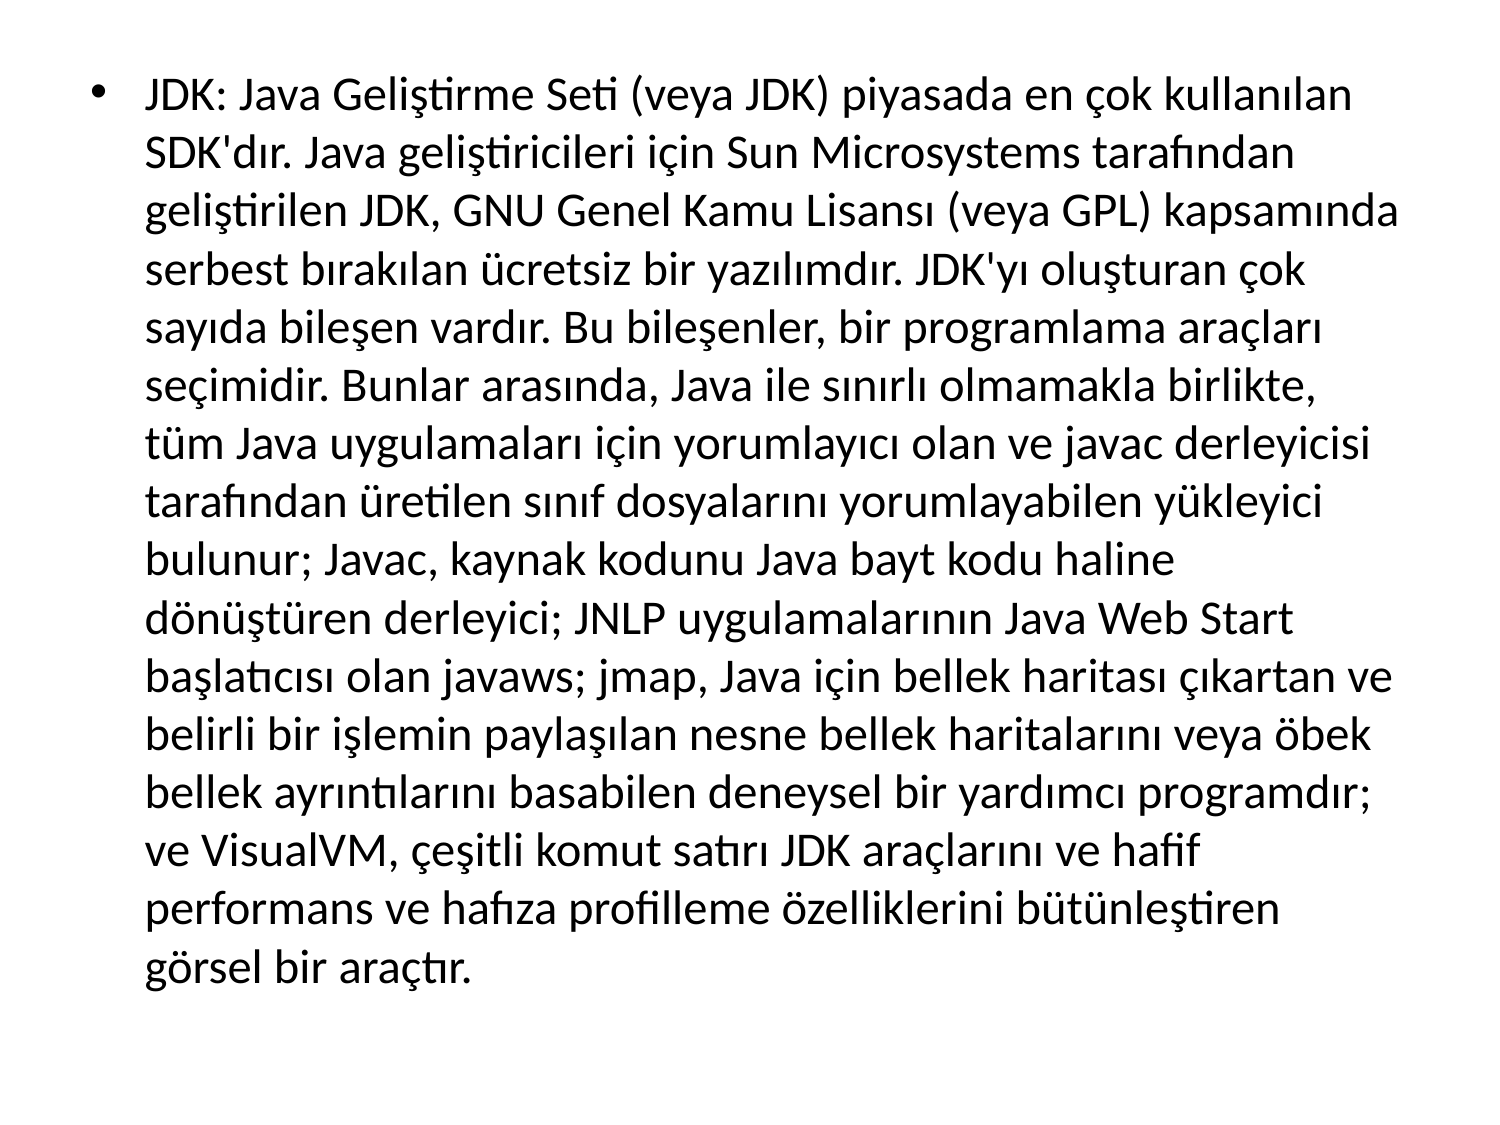

JDK: Java Geliştirme Seti (veya JDK) piyasada en çok kullanılan SDK'dır. Java geliştiricileri için Sun Microsystems tarafından geliştirilen JDK, GNU Genel Kamu Lisansı (veya GPL) kapsamında serbest bırakılan ücretsiz bir yazılımdır. JDK'yı oluşturan çok sayıda bileşen vardır. Bu bileşenler, bir programlama araçları seçimidir. Bunlar arasında, Java ile sınırlı olmamakla birlikte, tüm Java uygulamaları için yorumlayıcı olan ve javac derleyicisi tarafından üretilen sınıf dosyalarını yorumlayabilen yükleyici bulunur; Javac, kaynak kodunu Java bayt kodu haline dönüştüren derleyici; JNLP uygulamalarının Java Web Start başlatıcısı olan javaws; jmap, Java için bellek haritası çıkartan ve belirli bir işlemin paylaşılan nesne bellek haritalarını veya öbek bellek ayrıntılarını basabilen deneysel bir yardımcı programdır; ve VisualVM, çeşitli komut satırı JDK araçlarını ve hafif performans ve hafıza profilleme özelliklerini bütünleştiren görsel bir araçtır.